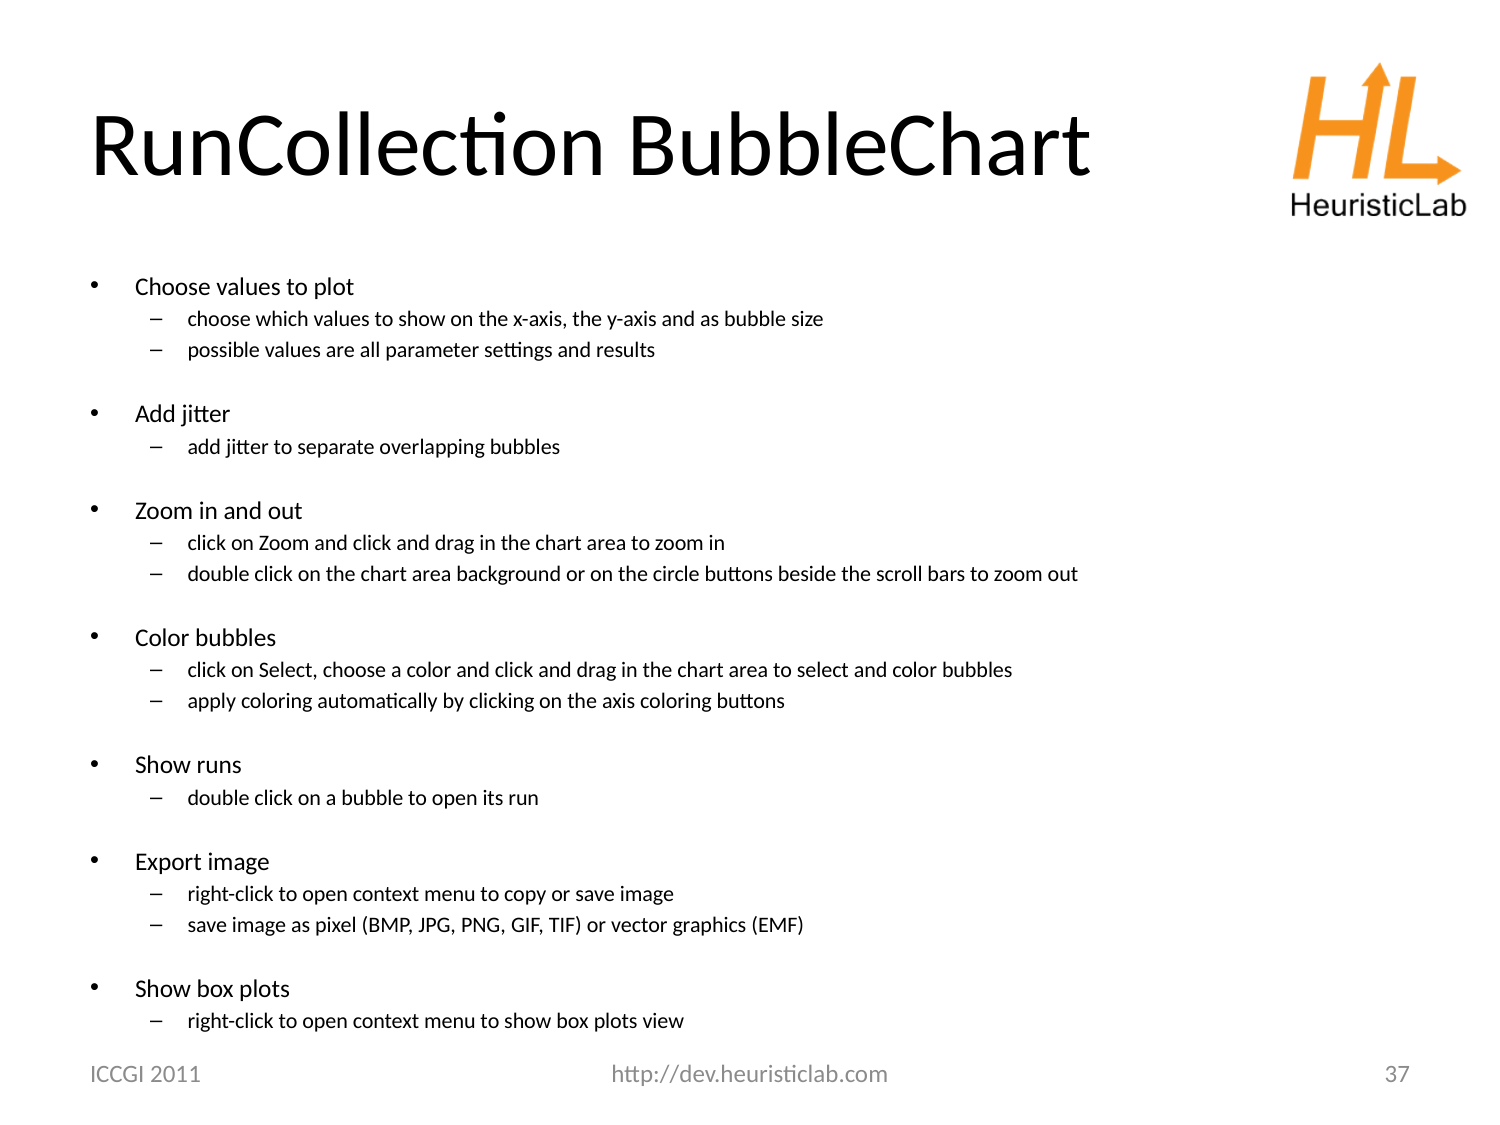

# RunCollection BubbleChart
Choose values to plot
choose which values to show on the x-axis, the y-axis and as bubble size
possible values are all parameter settings and results

Add jitter
add jitter to separate overlapping bubbles

Zoom in and out
click on Zoom and click and drag in the chart area to zoom in
double click on the chart area background or on the circle buttons beside the scroll bars to zoom out

Color bubbles
click on Select, choose a color and click and drag in the chart area to select and color bubbles
apply coloring automatically by clicking on the axis coloring buttons

Show runs
double click on a bubble to open its run

Export image
right-click to open context menu to copy or save image
save image as pixel (BMP, JPG, PNG, GIF, TIF) or vector graphics (EMF)

Show box plots
right-click to open context menu to show box plots view
ICCGI 2011
http://dev.heuristiclab.com
37